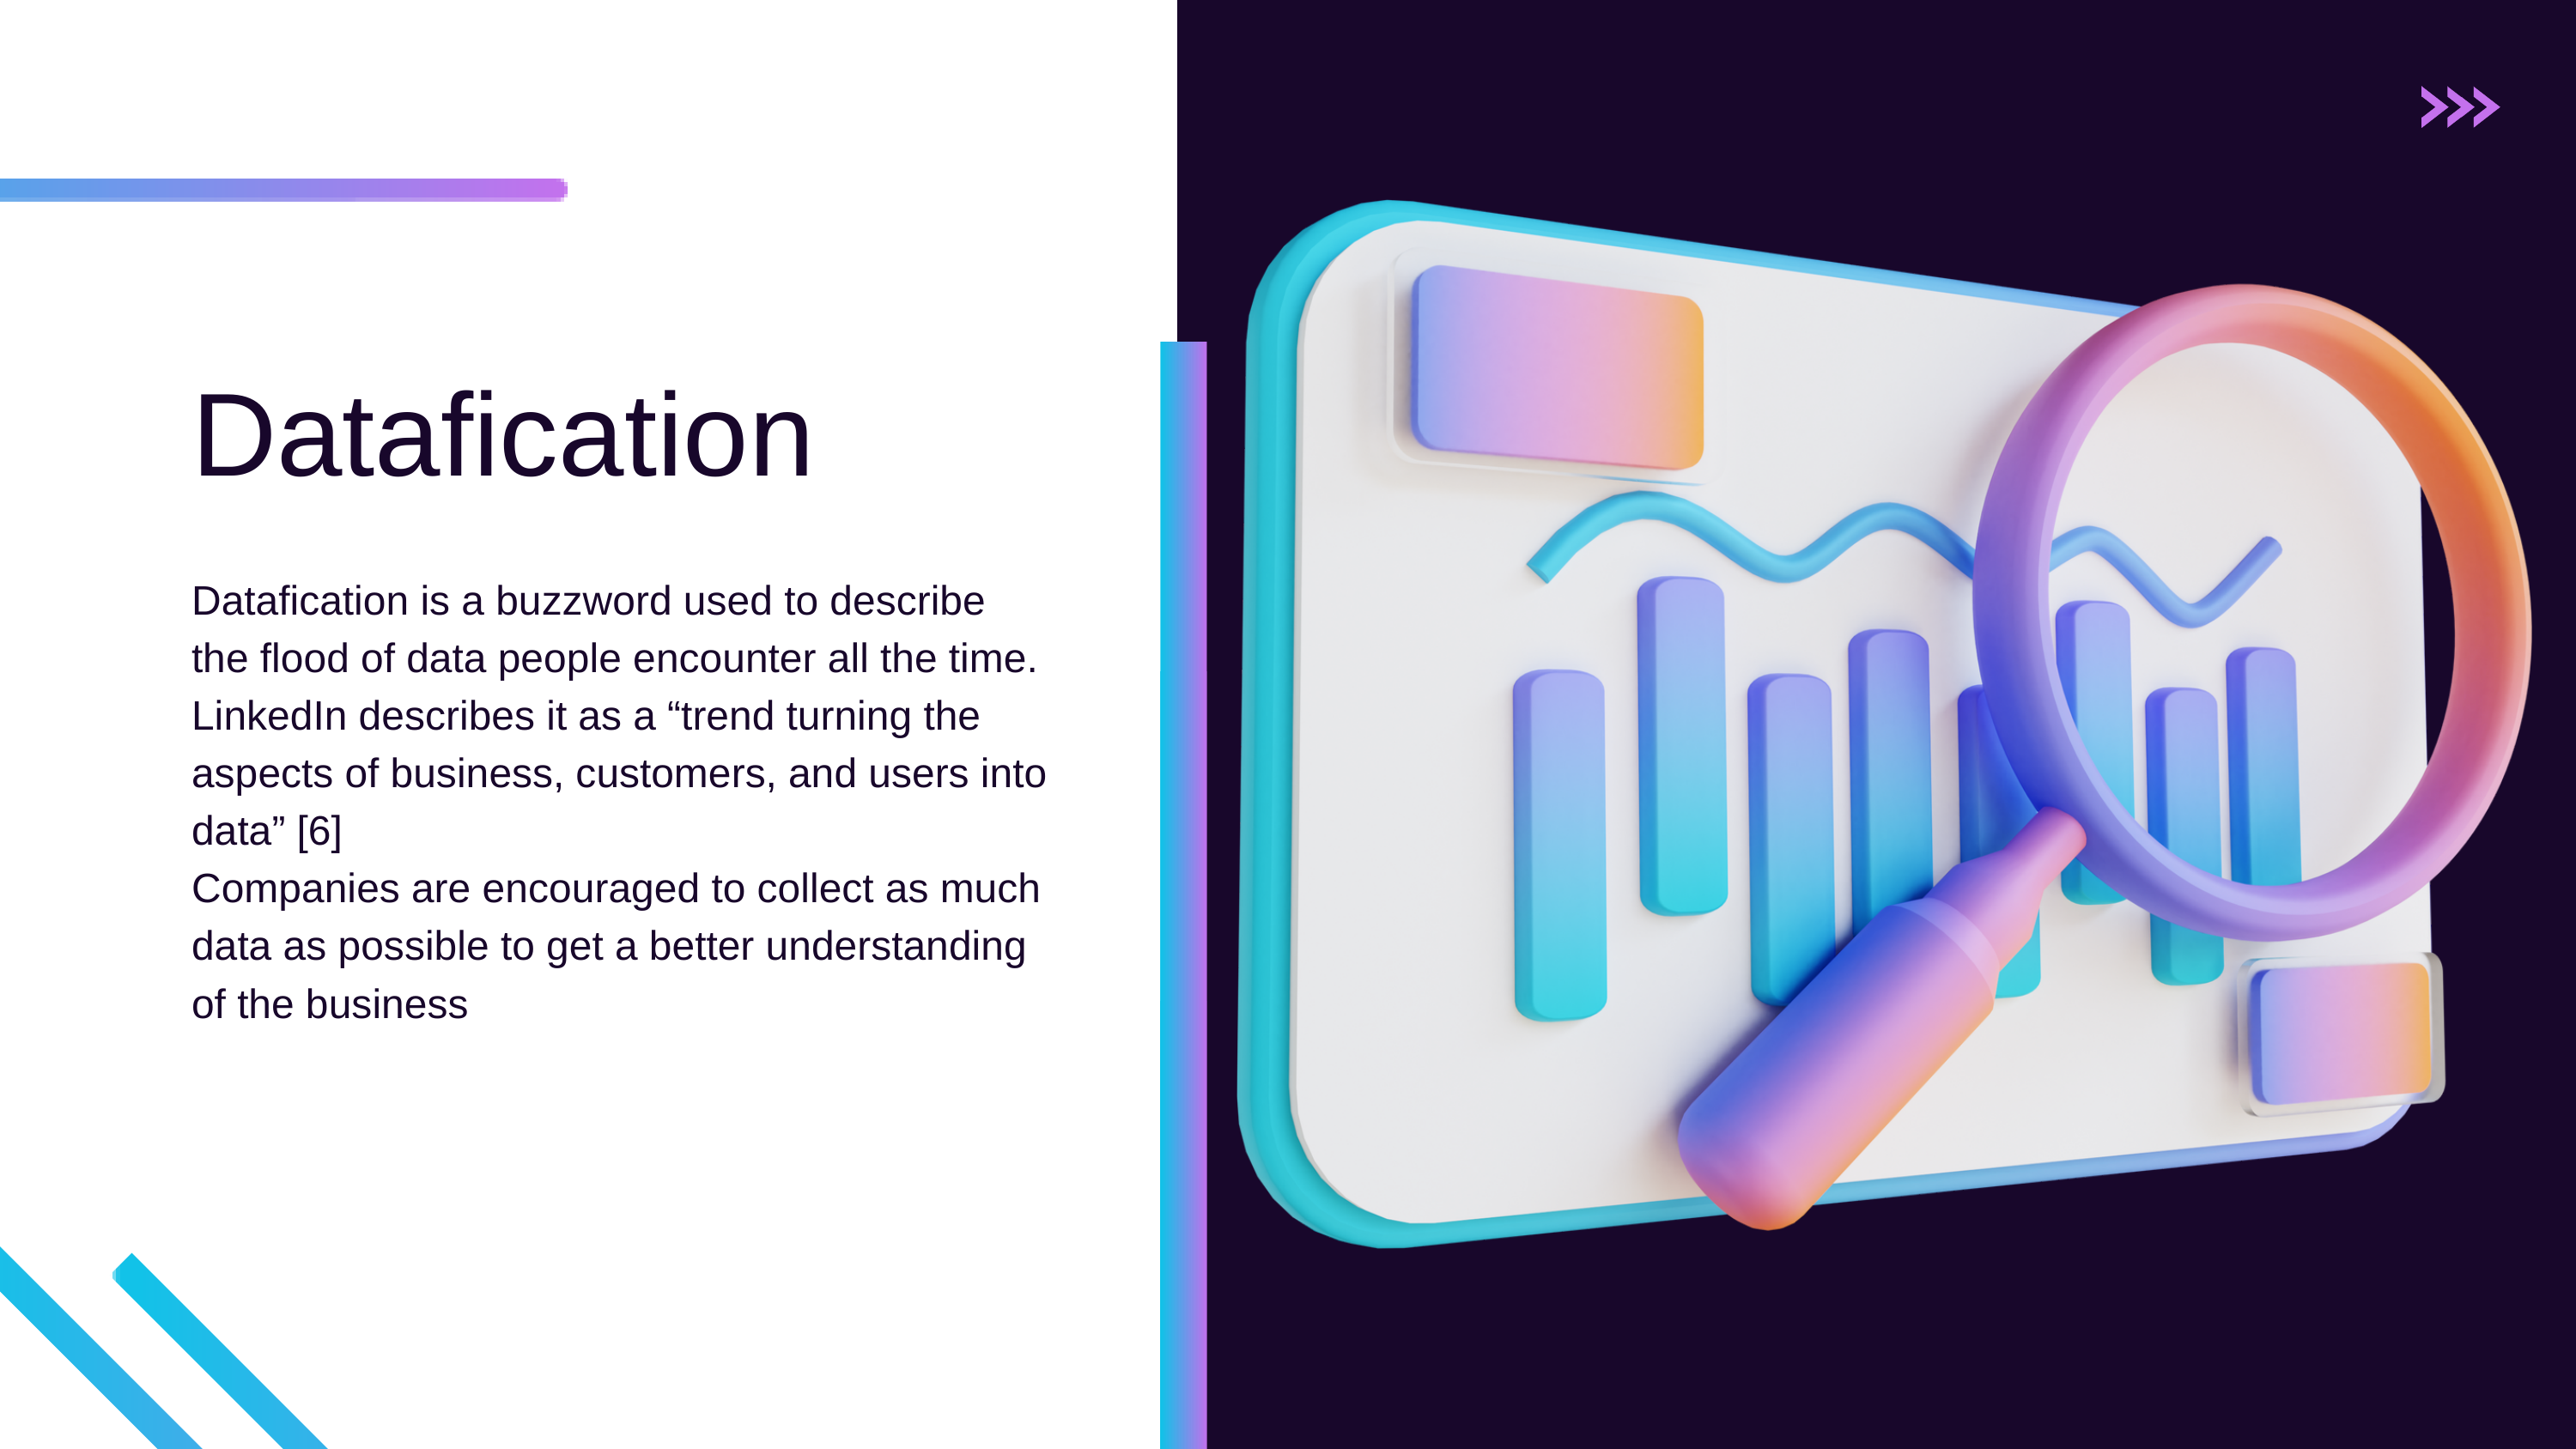

Datafication
Datafication is a buzzword used to describe the flood of data people encounter all the time.
LinkedIn describes it as a “trend turning the aspects of business, customers, and users into data” [6]
Companies are encouraged to collect as much data as possible to get a better understanding of the business